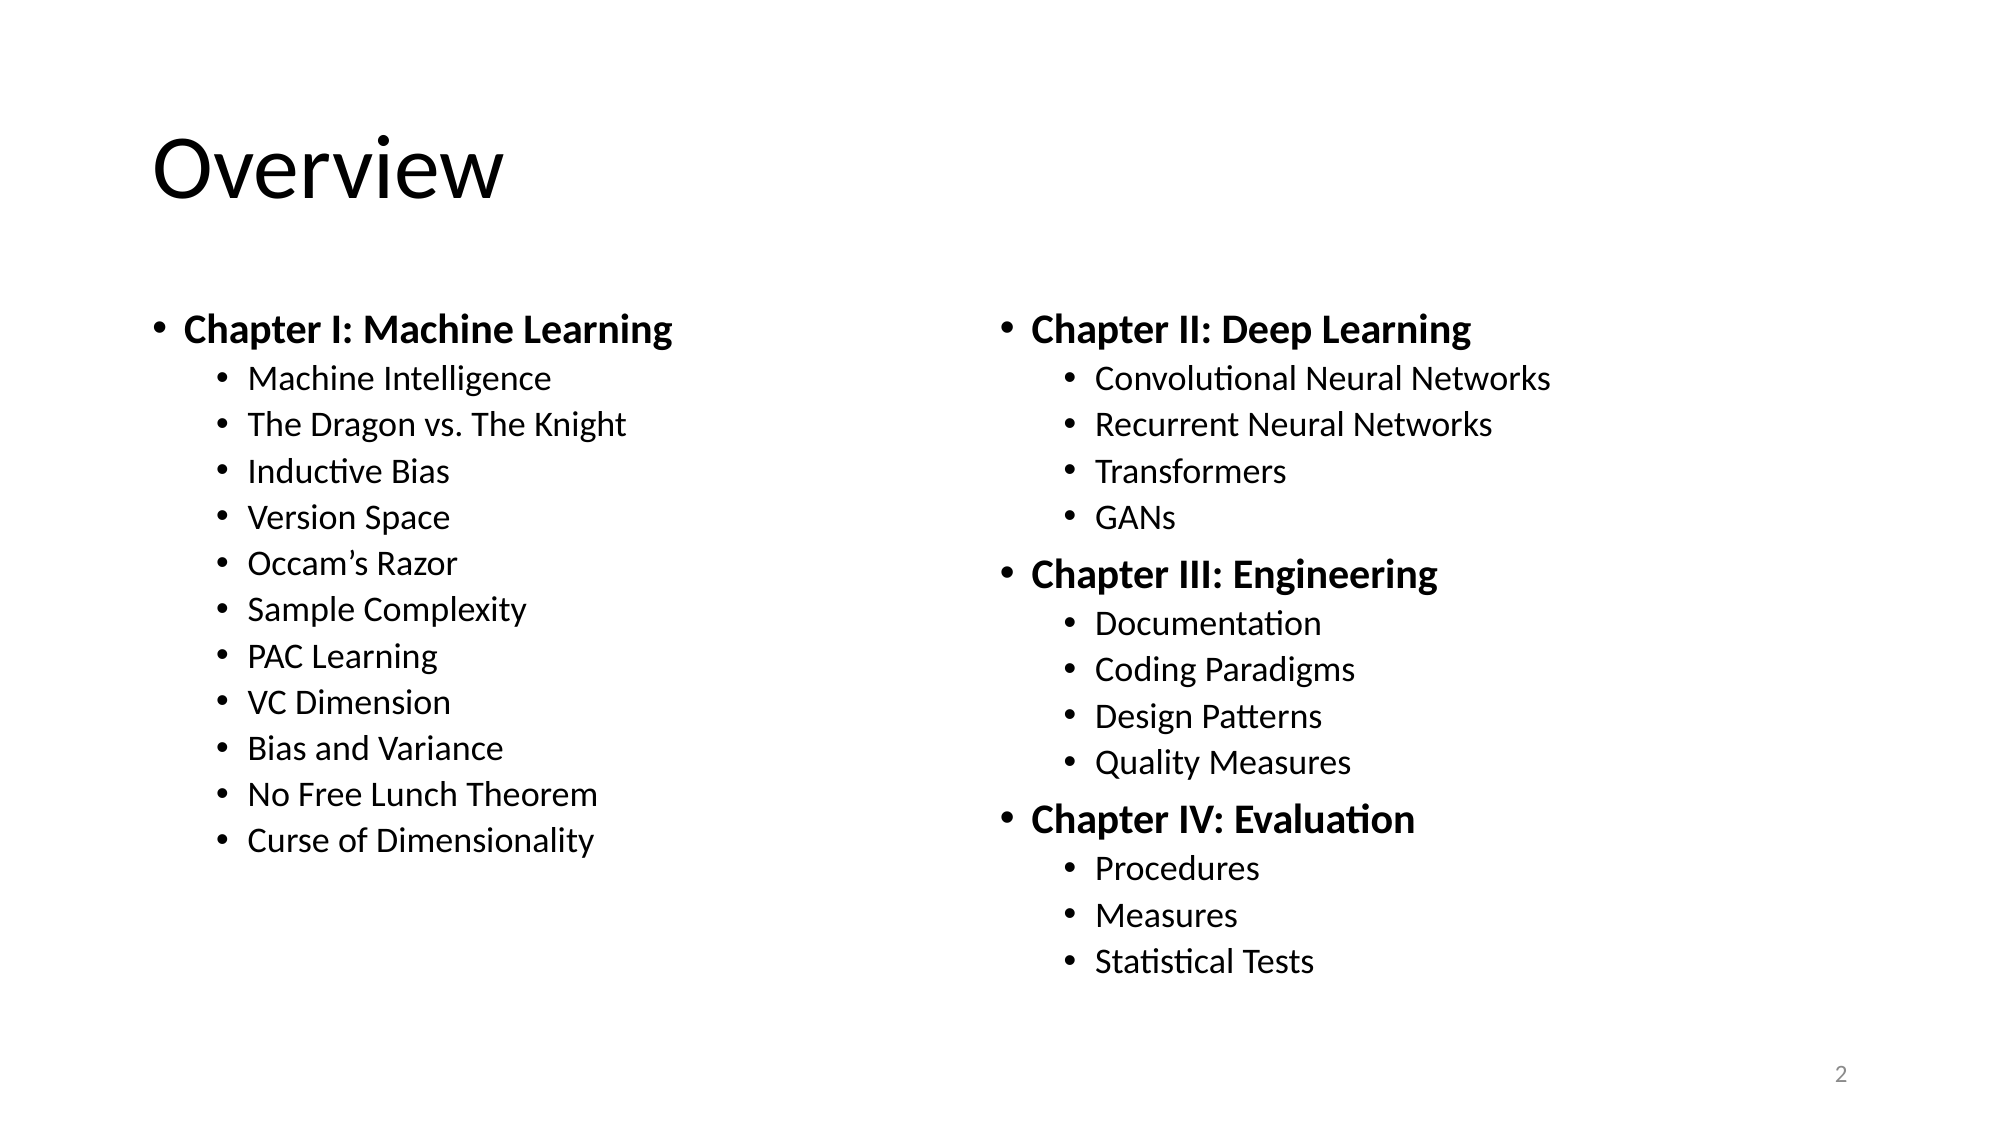

# Overview
Chapter I: Machine Learning
Machine Intelligence
The Dragon vs. The Knight
Inductive Bias
Version Space
Occam’s Razor
Sample Complexity
PAC Learning
VC Dimension
Bias and Variance
No Free Lunch Theorem
Curse of Dimensionality

Chapter II: Deep Learning
Convolutional Neural Networks
Recurrent Neural Networks
Transformers
GANs
Chapter III: Engineering
Documentation
Coding Paradigms
Design Patterns
Quality Measures
Chapter IV: Evaluation
Procedures
Measures
Statistical Tests
2